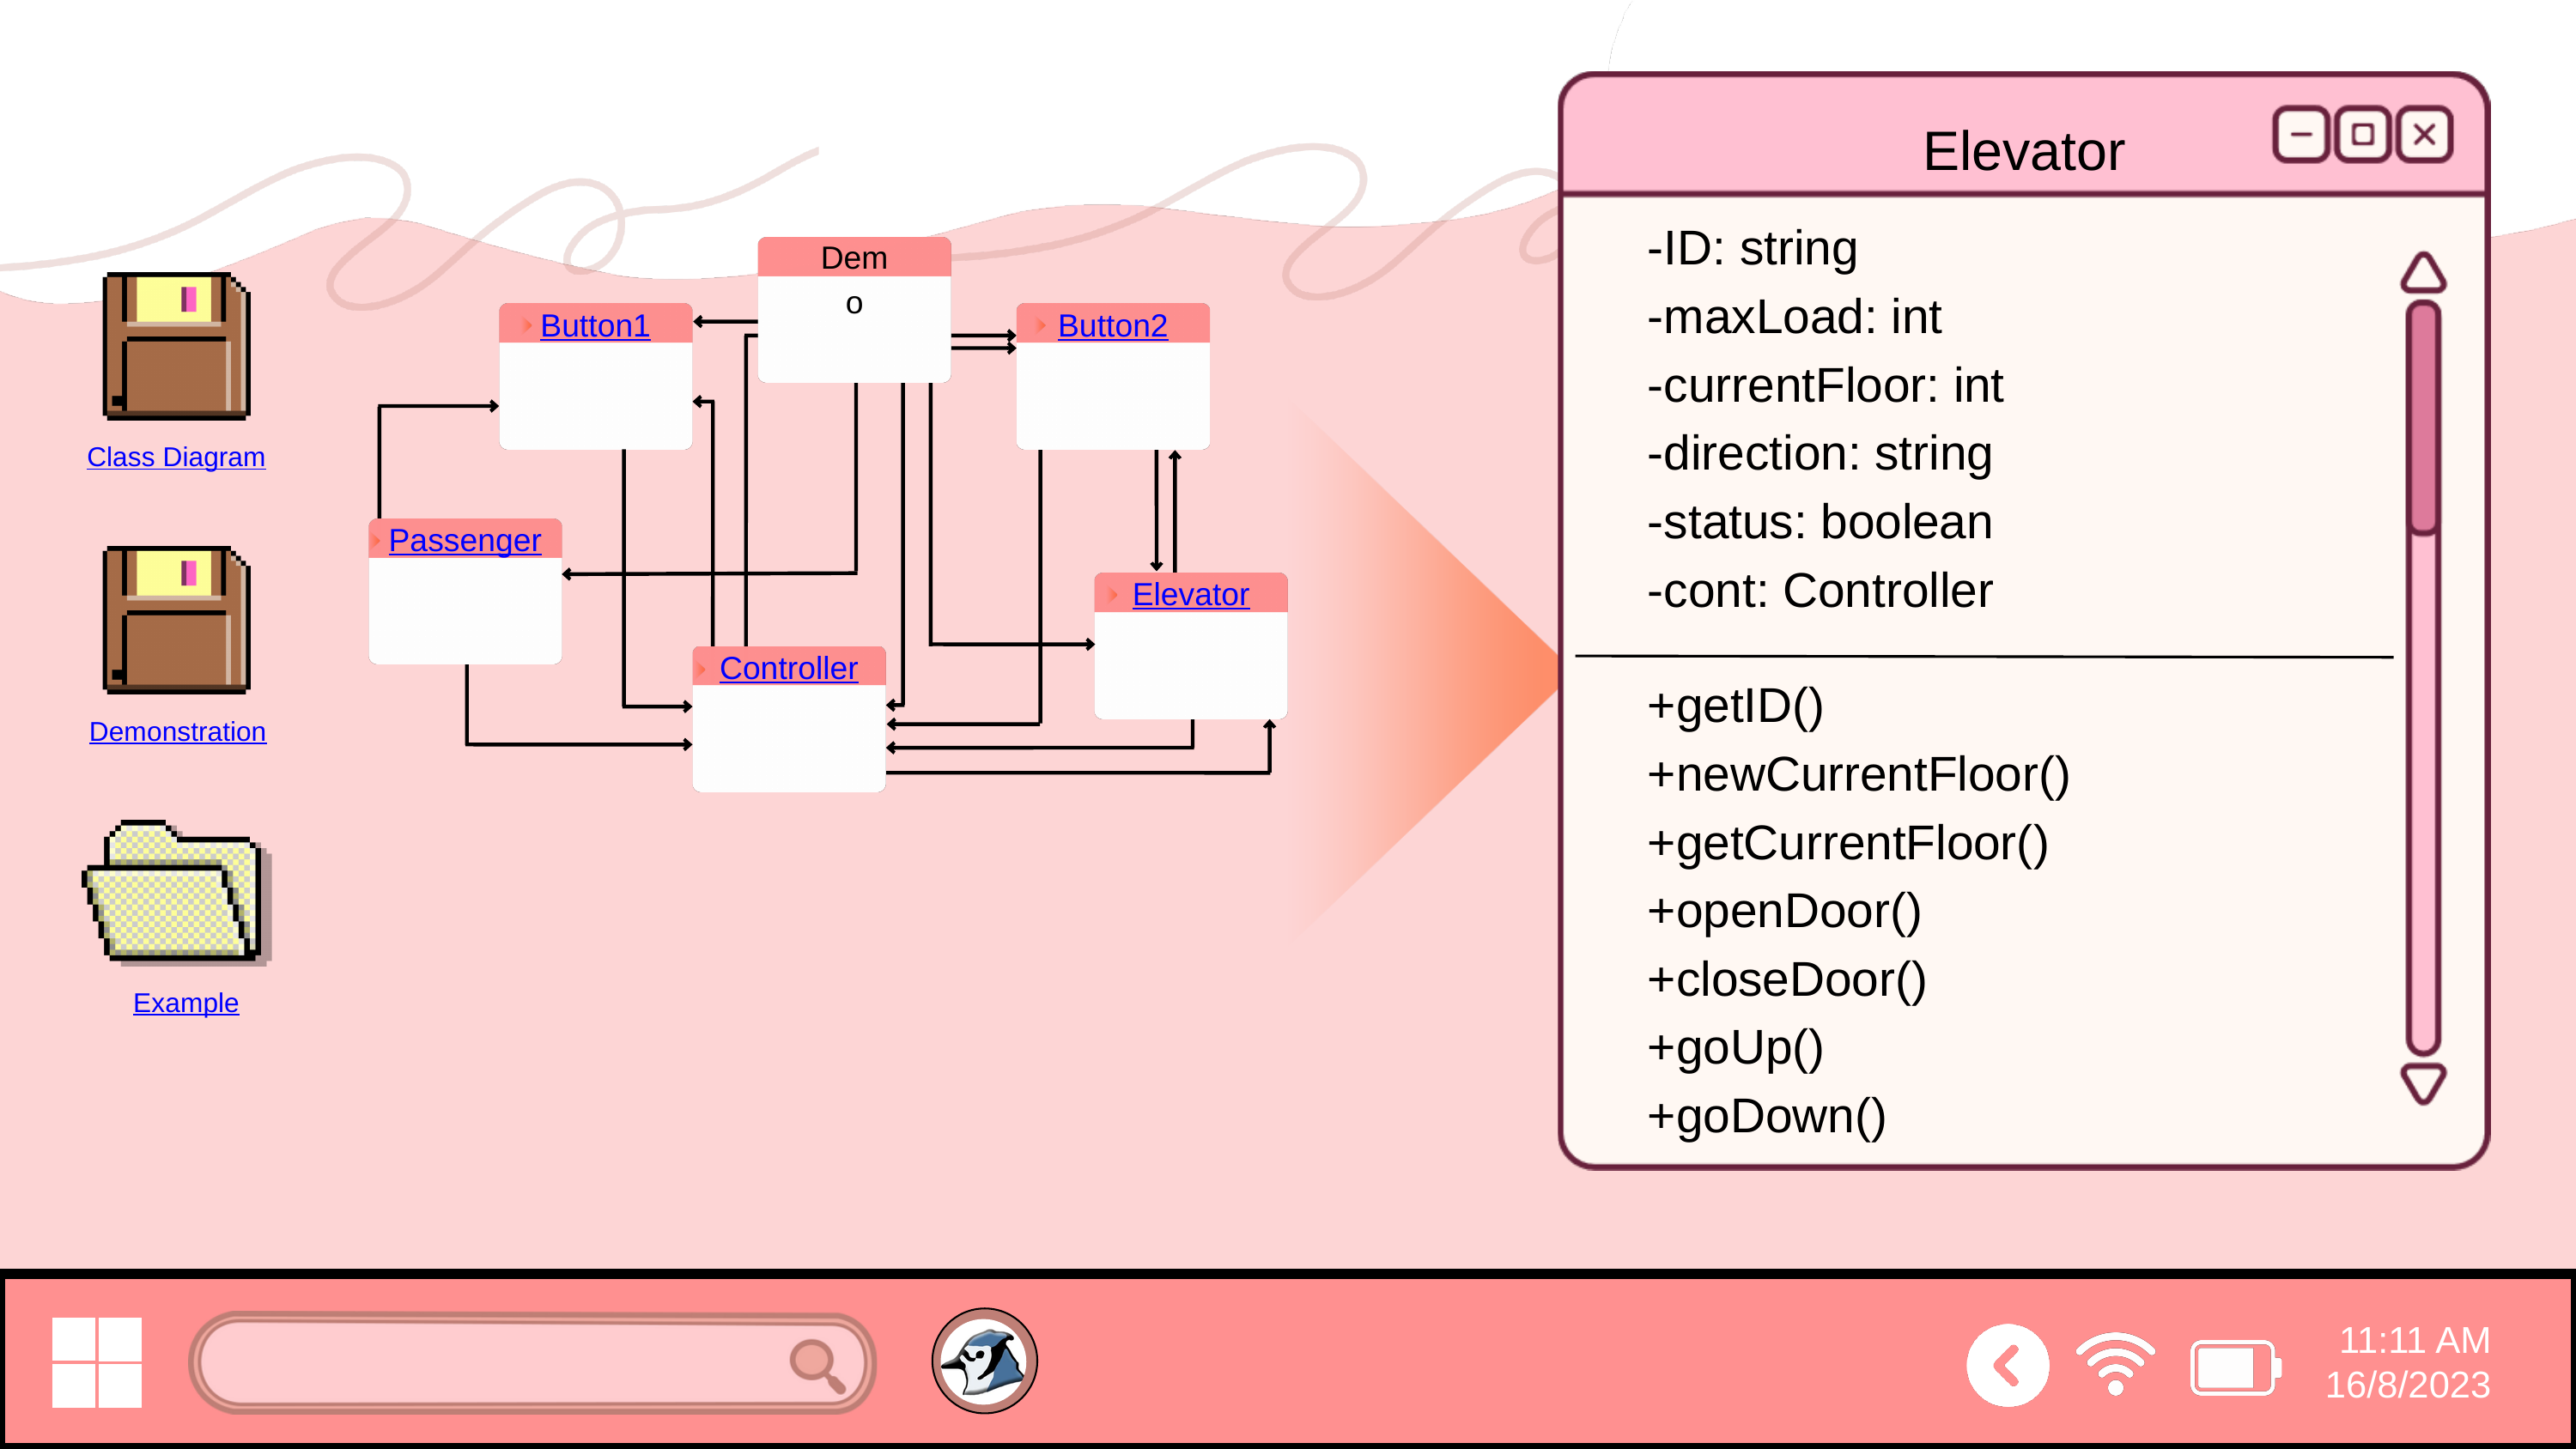

Elevator
-ID: string
-maxLoad: int
-currentFloor: int
-direction: string
-status: boolean
-cont: Controller
Demo

Button1
Button2

Passenger

Elevator

Controller

Class Diagram

+getID()
+newCurrentFloor()
+getCurrentFloor()
+openDoor()
+closeDoor()
+goUp()
+goDown()
Demonstration

Example

11:11 AM
16/8/2023